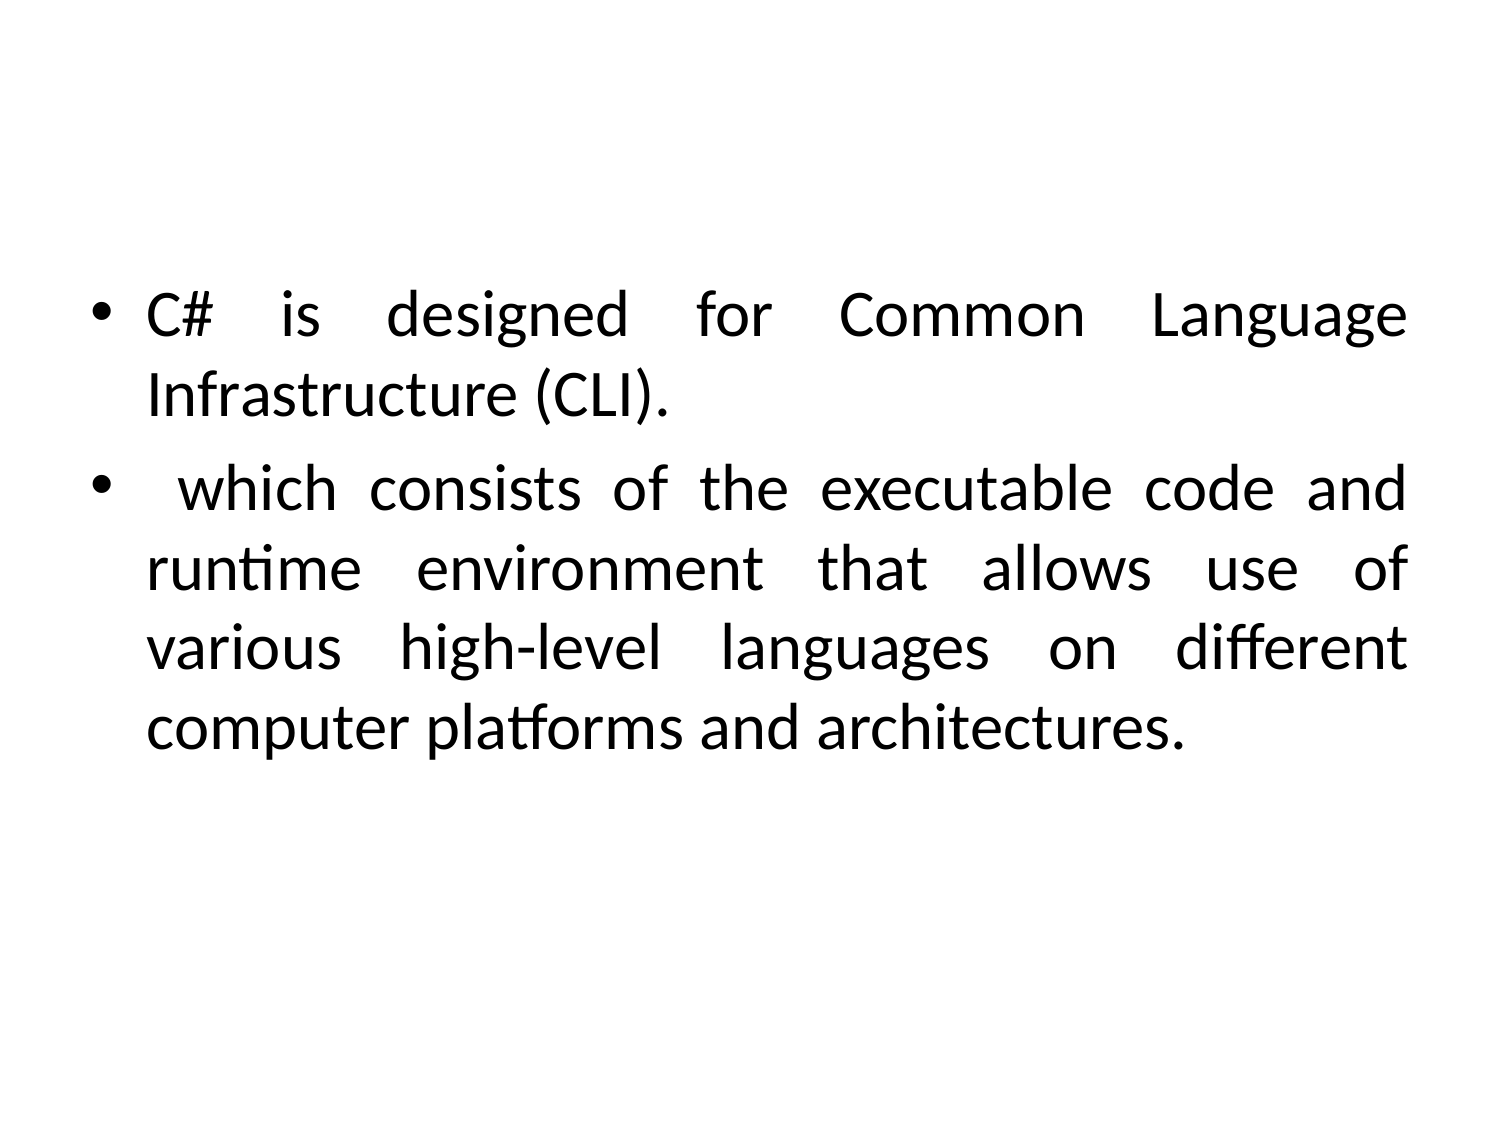

#
C# is designed for Common Language Infrastructure (CLI).
 which consists of the executable code and runtime environment that allows use of various high-level languages on different computer platforms and architectures.